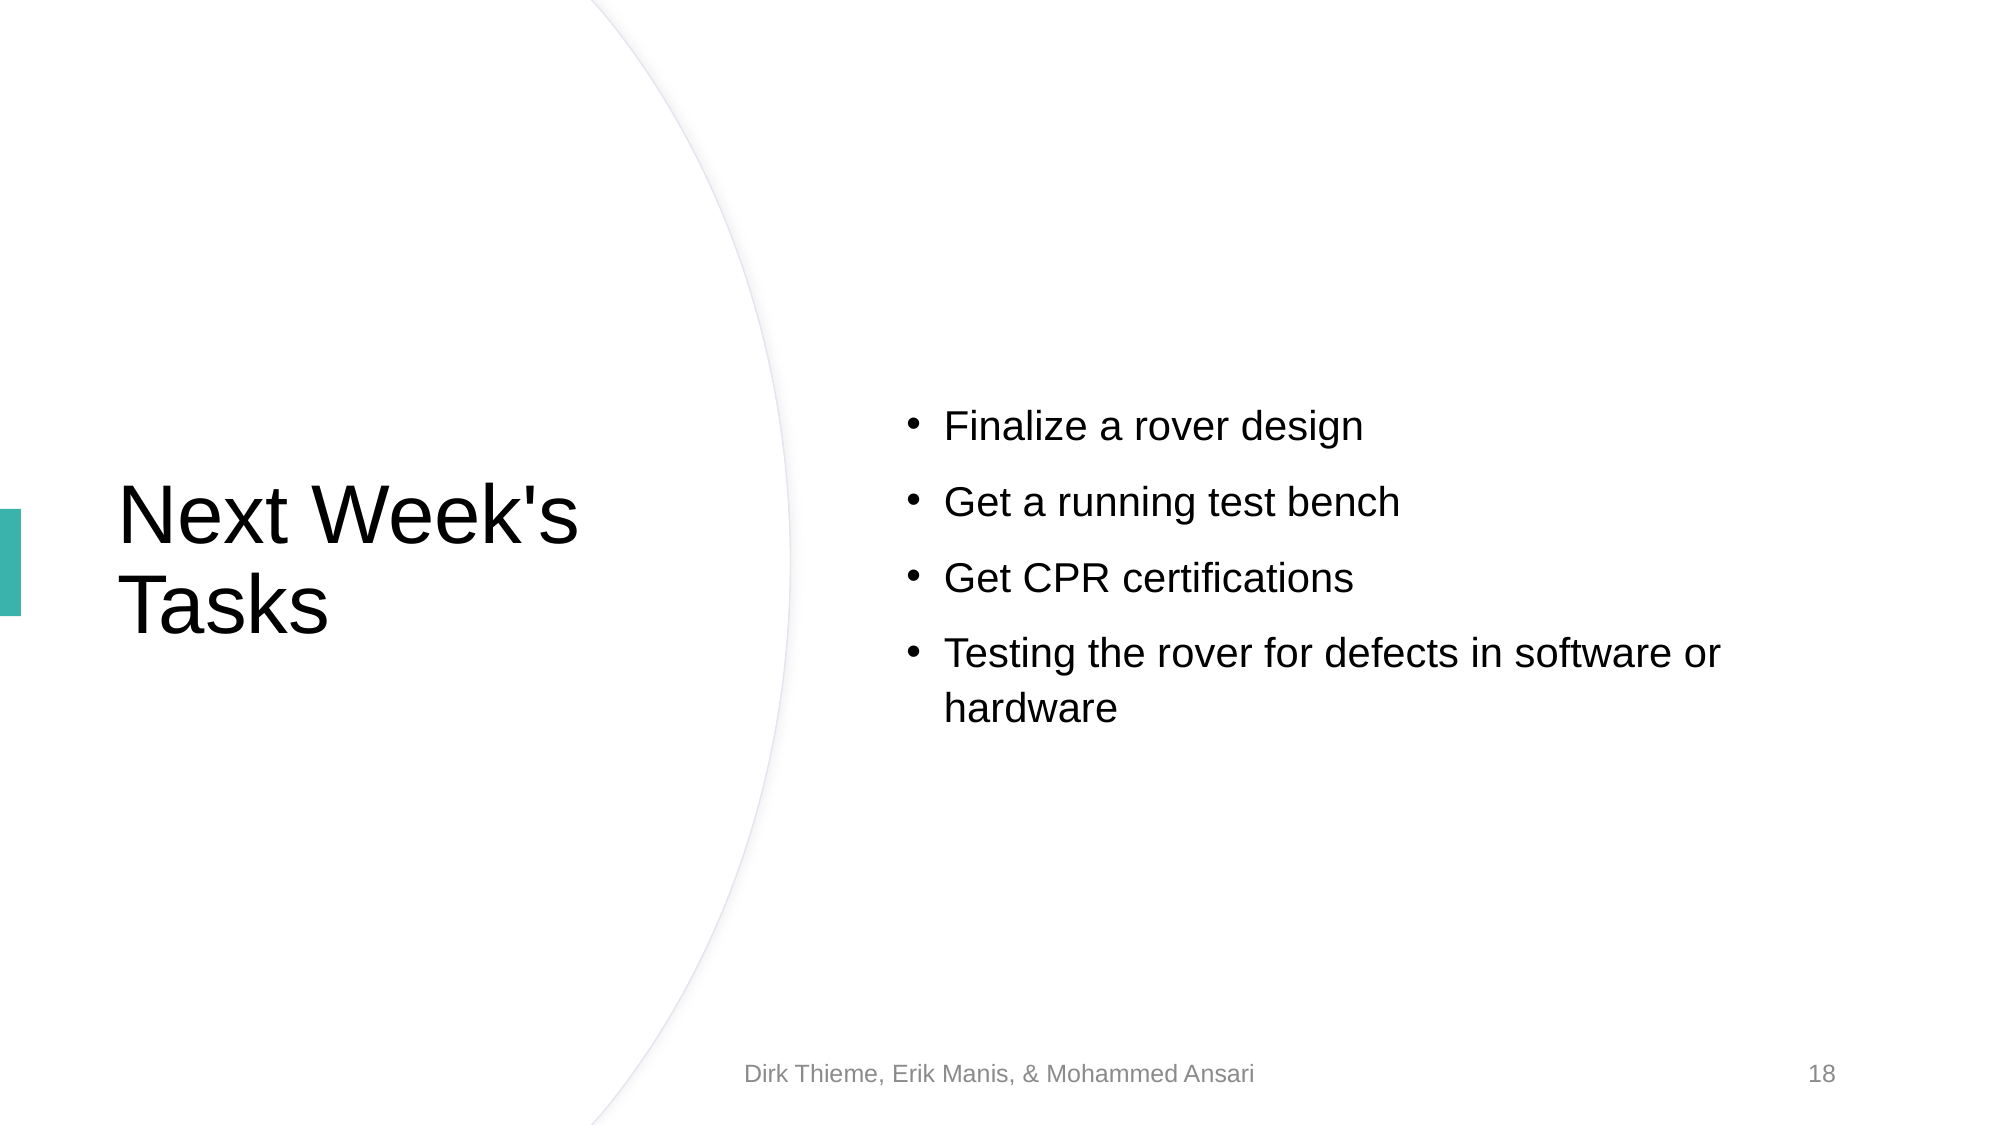

Finalize a rover design
Get a running test bench
Get CPR certifications
Testing the rover for defects in software or hardware
# Next Week's Tasks

Dirk Thieme, Erik Manis, & Mohammed Ansari
18